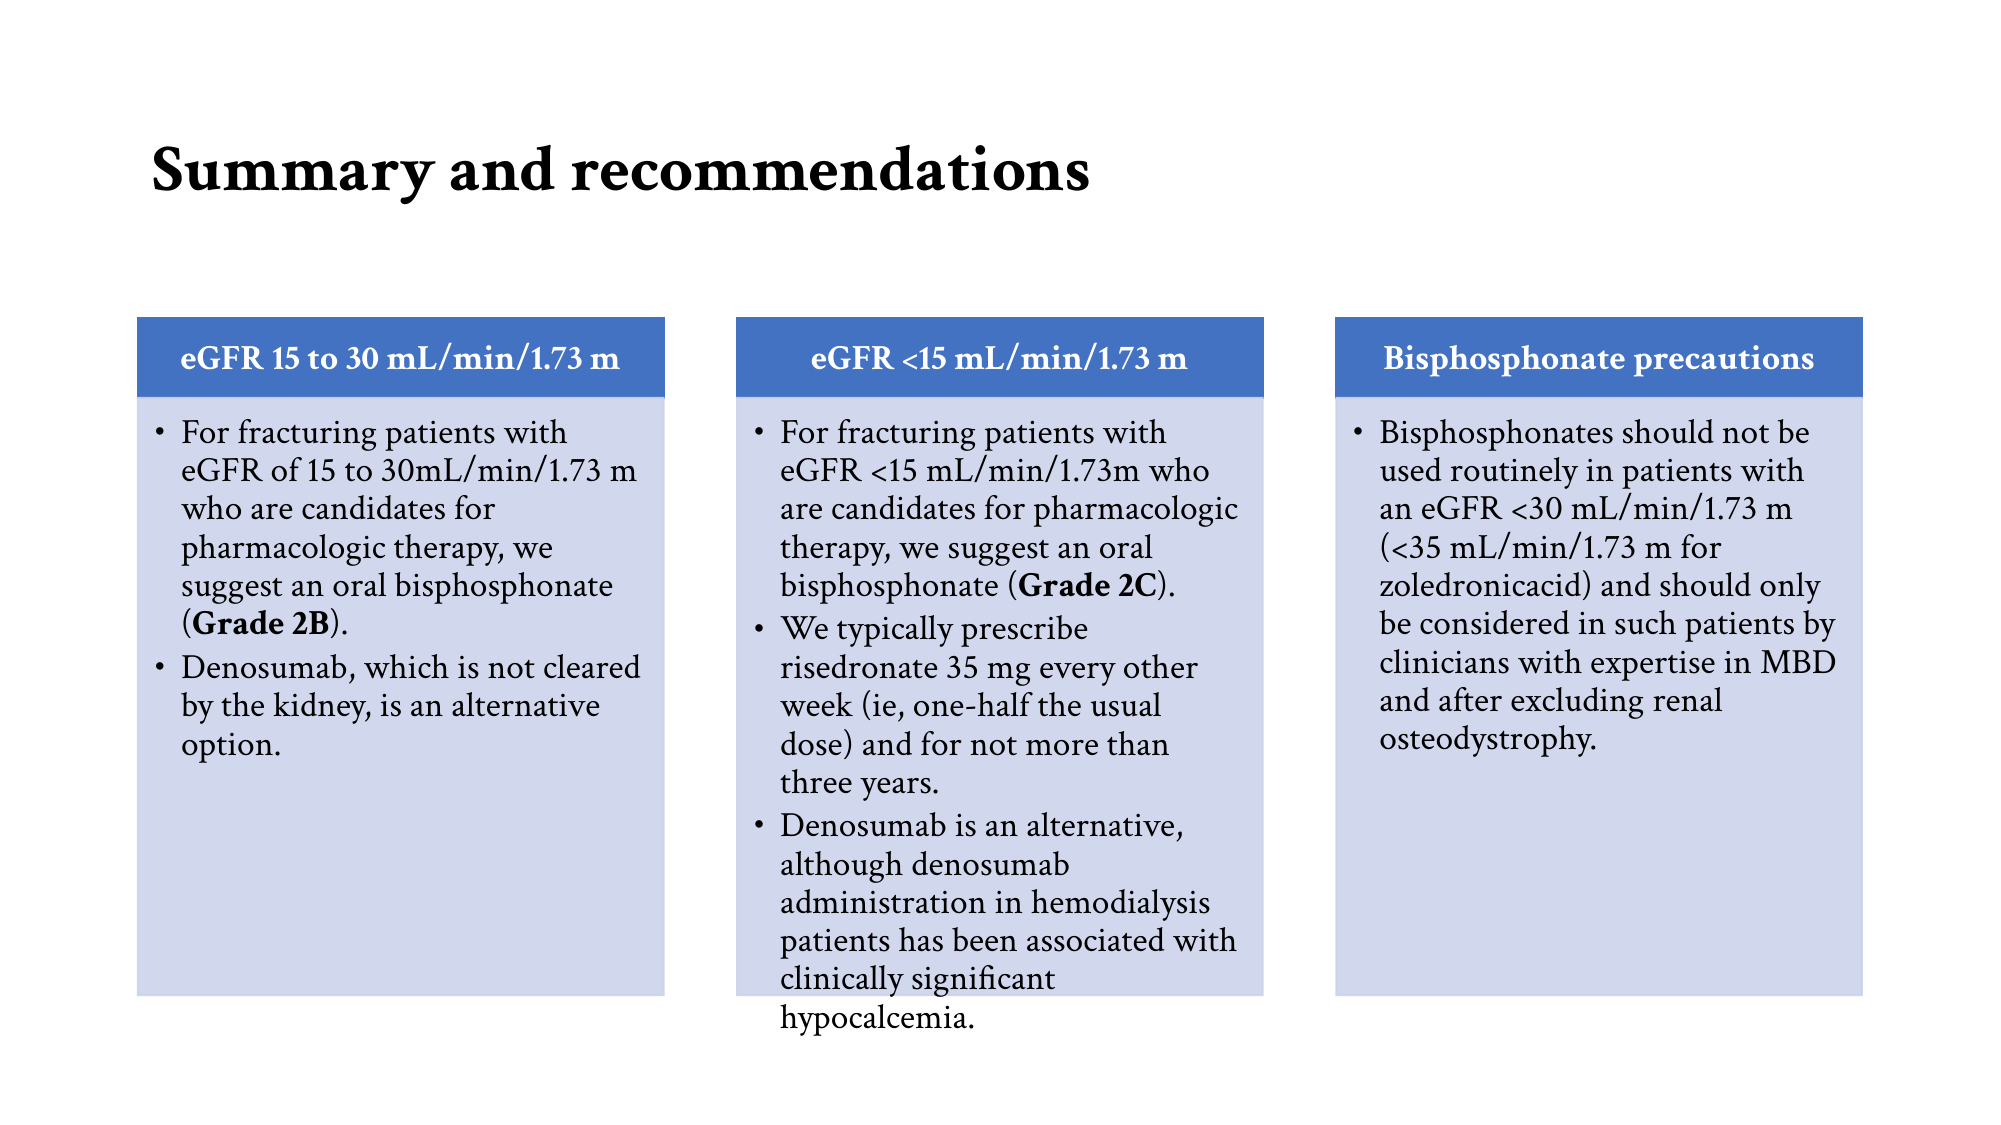

# Summary and recommendations

eGFR 15 to 30 mL/min/1.73 m

eGFR <15 mL/min/1.73 m

Bisphosphonate precautions

For fracturing patients with eGFR of 15 to 30mL/min/1.73 m who are candidates for pharmacologic therapy, we suggest an oral bisphosphonate (Grade 2B).
Denosumab, which is not cleared by the kidney, is an alternative option.

For fracturing patients with eGFR <15 mL/min/1.73m who are candidates for pharmacologic therapy, we suggest an oral bisphosphonate (Grade 2C).
We typically prescribe risedronate 35 mg every other week (ie, one-half the usual dose) and for not more than three years.
Denosumab is an alternative, although denosumab administration in hemodialysis patients has been associated with clinically significant hypocalcemia.

Bisphosphonates should not be used routinely in patients with an eGFR <30 mL/min/1.73 m (<35 mL/min/1.73 m for zoledronicacid) and should only be considered in such patients by clinicians with expertise in MBD and after excluding renal osteodystrophy.